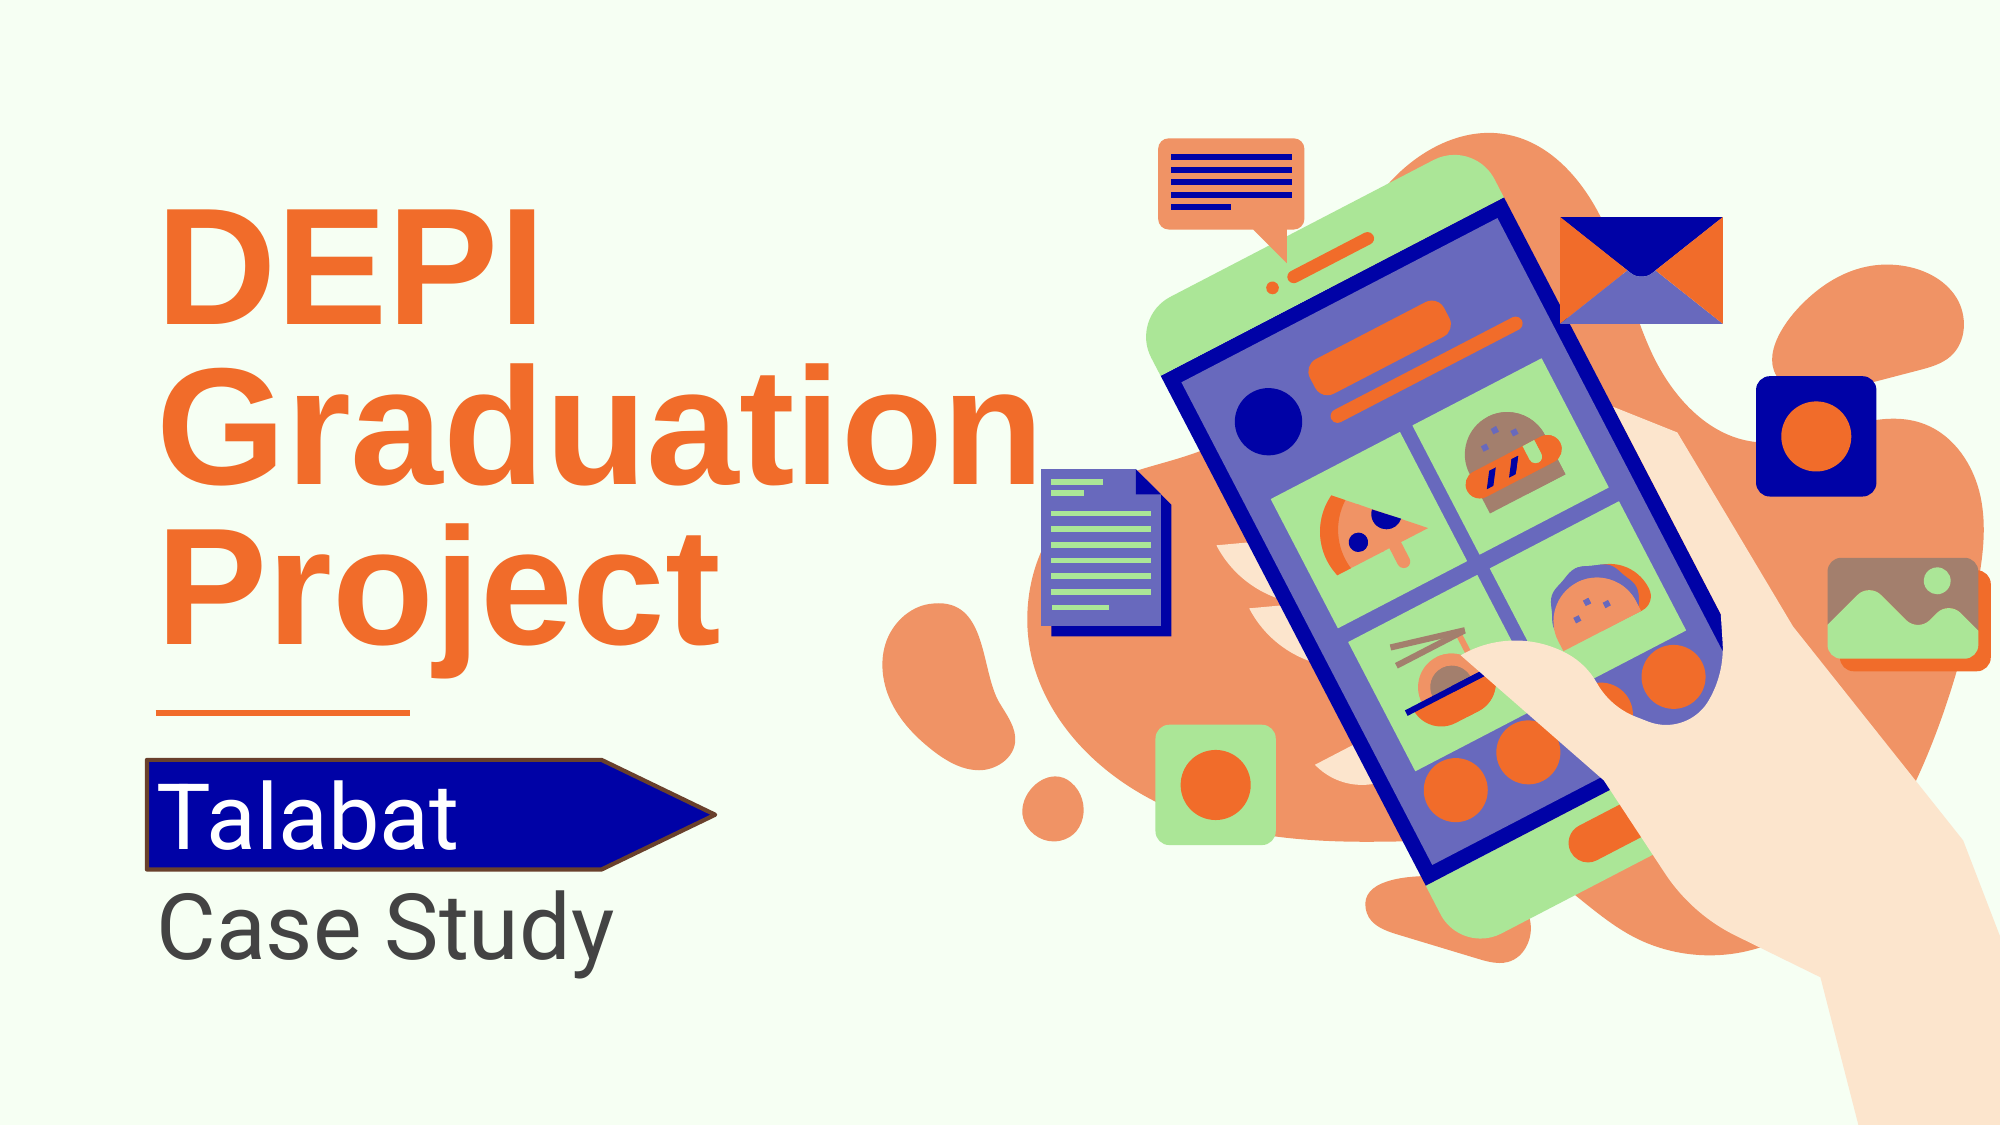

# DEPI Graduation Project

Talabat
Case Study